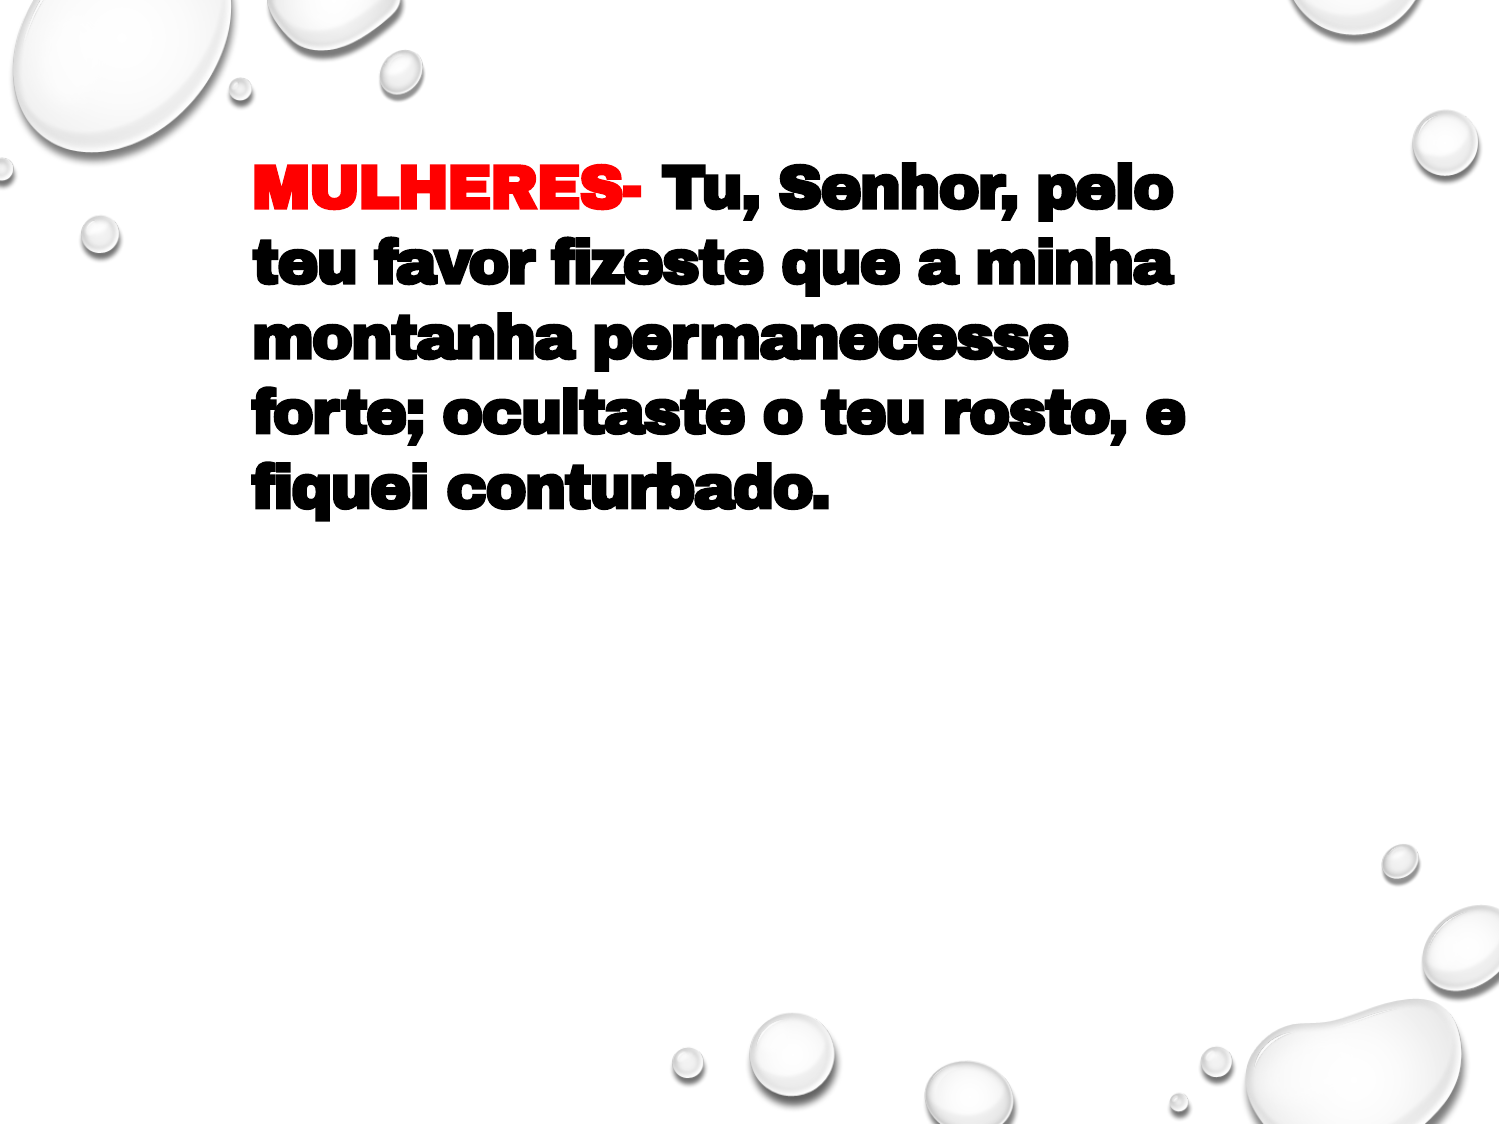

MULHERES- Tu, Senhor, pelo teu favor fizeste que a minha montanha permanecesse forte; ocultaste o teu rosto, e fiquei conturbado.